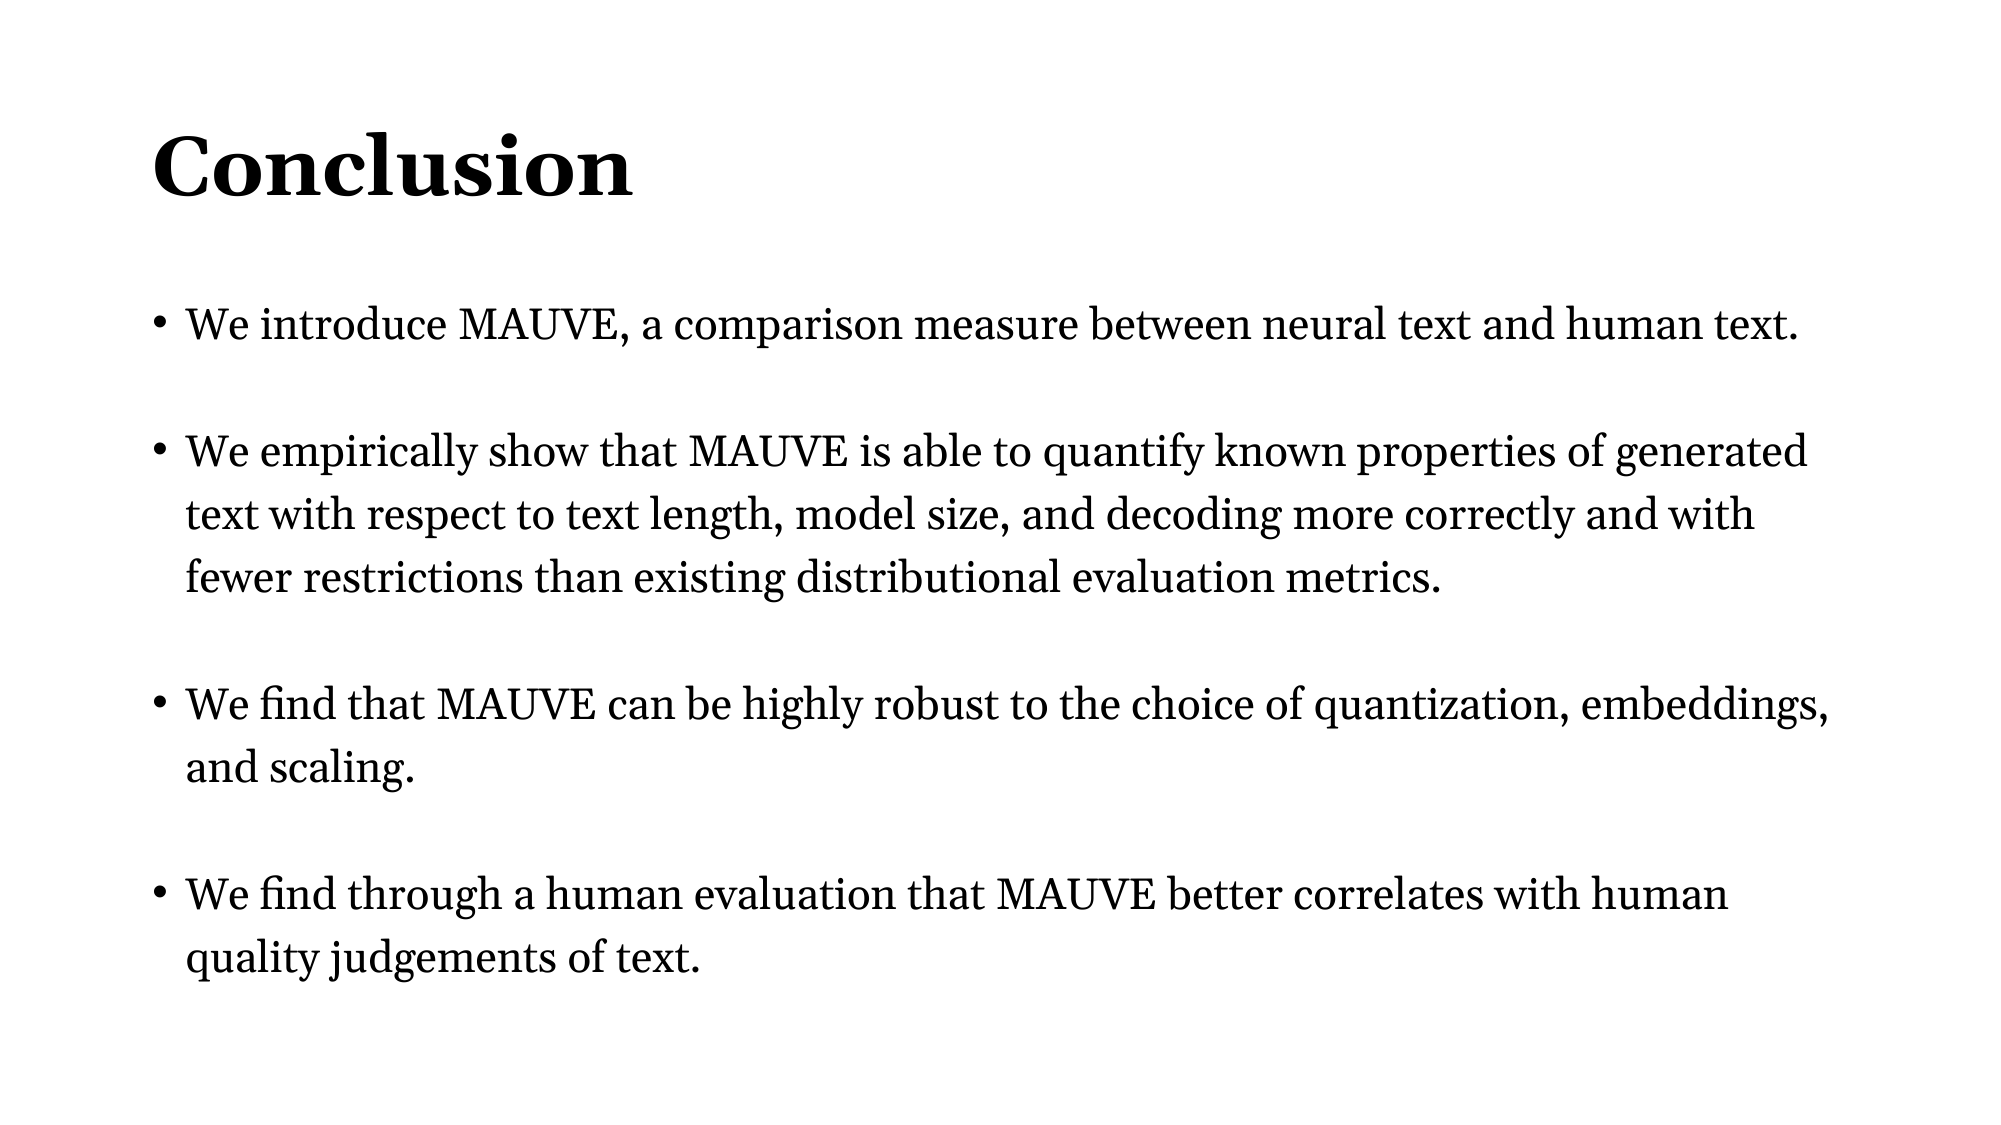

# Conclusion
We introduce MAUVE, a comparison measure between neural text and human text.

We empirically show that MAUVE is able to quantify known properties of generated text with respect to text length, model size, and decoding more correctly and with fewer restrictions than existing distributional evaluation metrics.

We find that MAUVE can be highly robust to the choice of quantization, embeddings, and scaling.

We find through a human evaluation that MAUVE better correlates with human quality judgements of text.